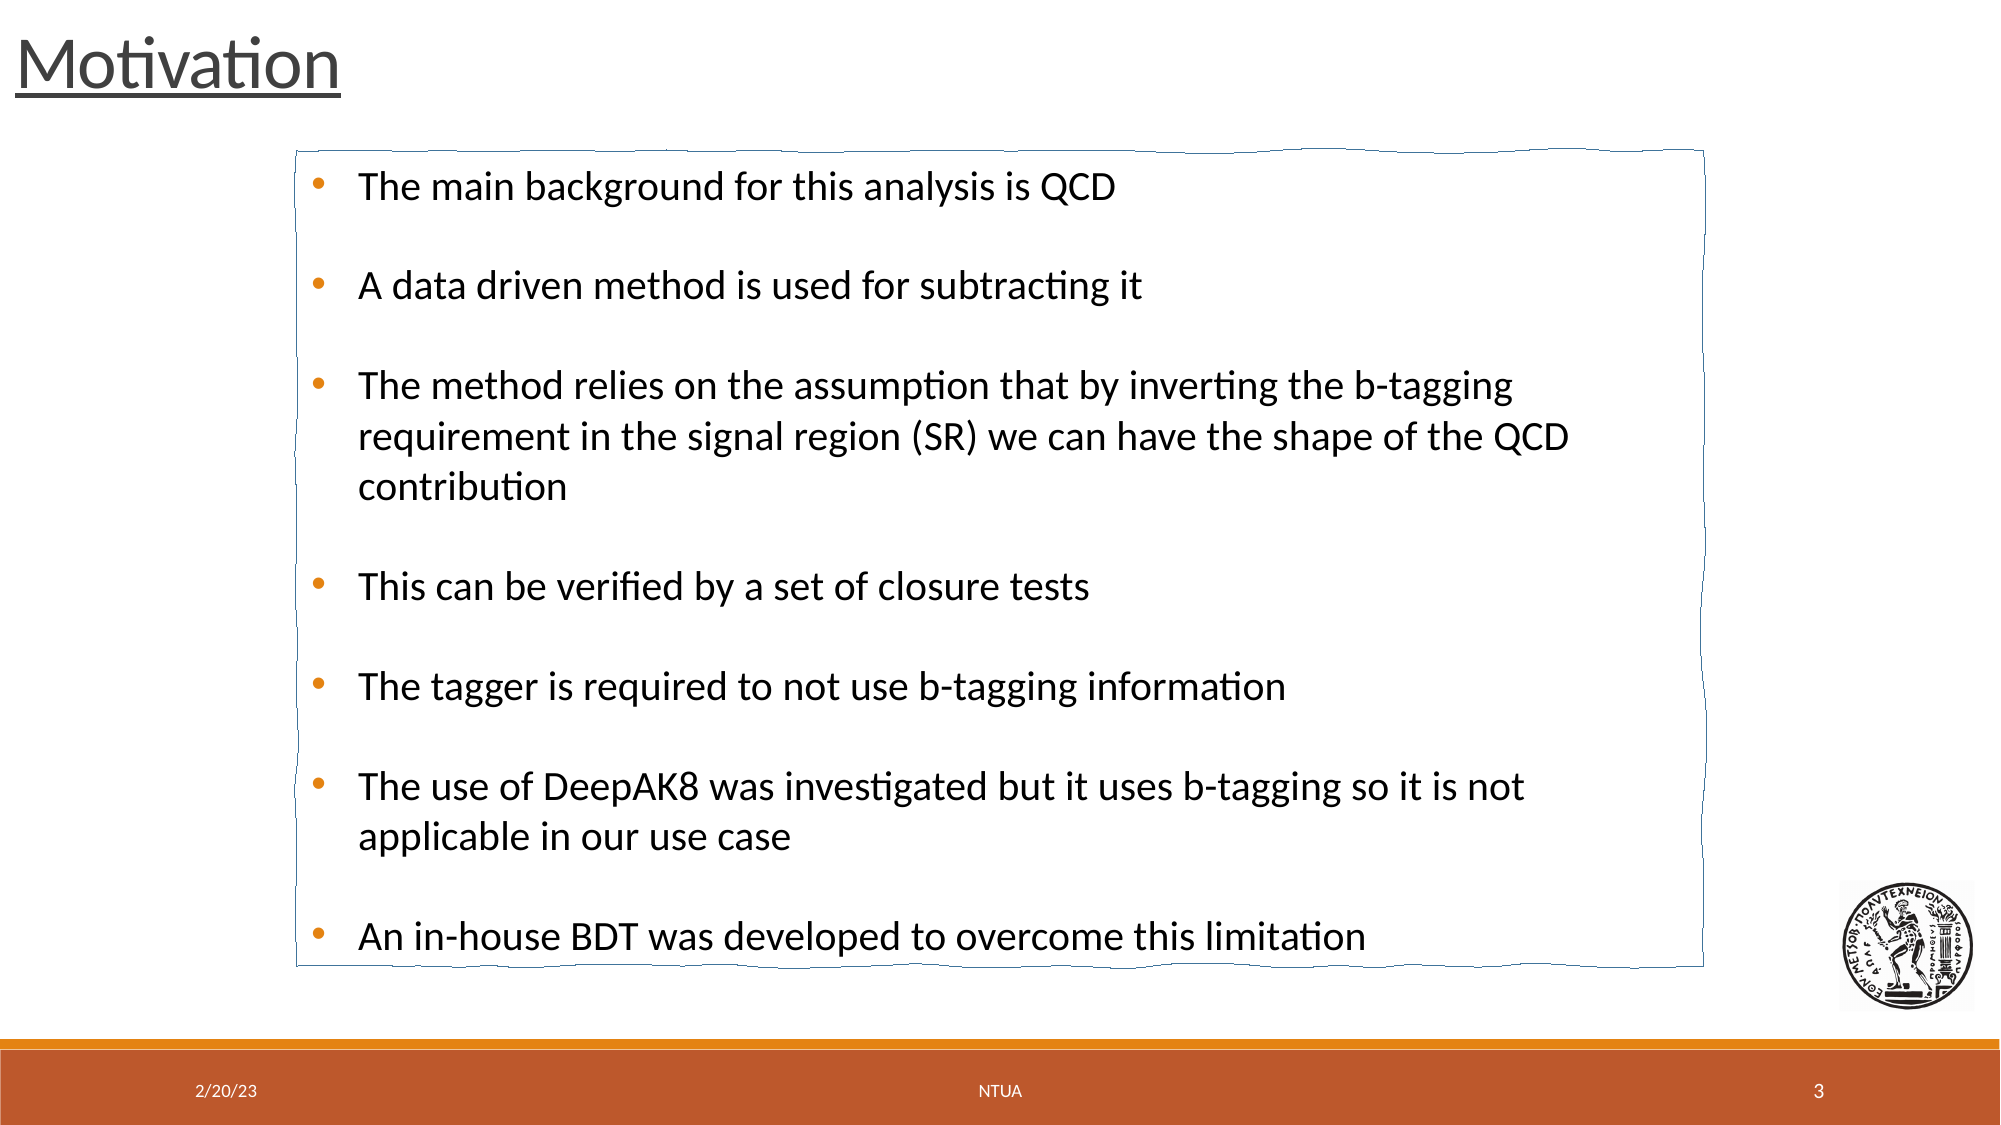

Motivation
The main background for this analysis is QCD

A data driven method is used for subtracting it

The method relies on the assumption that by inverting the b-tagging requirement in the signal region (SR) we can have the shape of the QCD contribution

This can be verified by a set of closure tests

The tagger is required to not use b-tagging information

The use of DeepAK8 was investigated but it uses b-tagging so it is not applicable in our use case

An in-house BDT was developed to overcome this limitation
2/20/23
NTUA
3